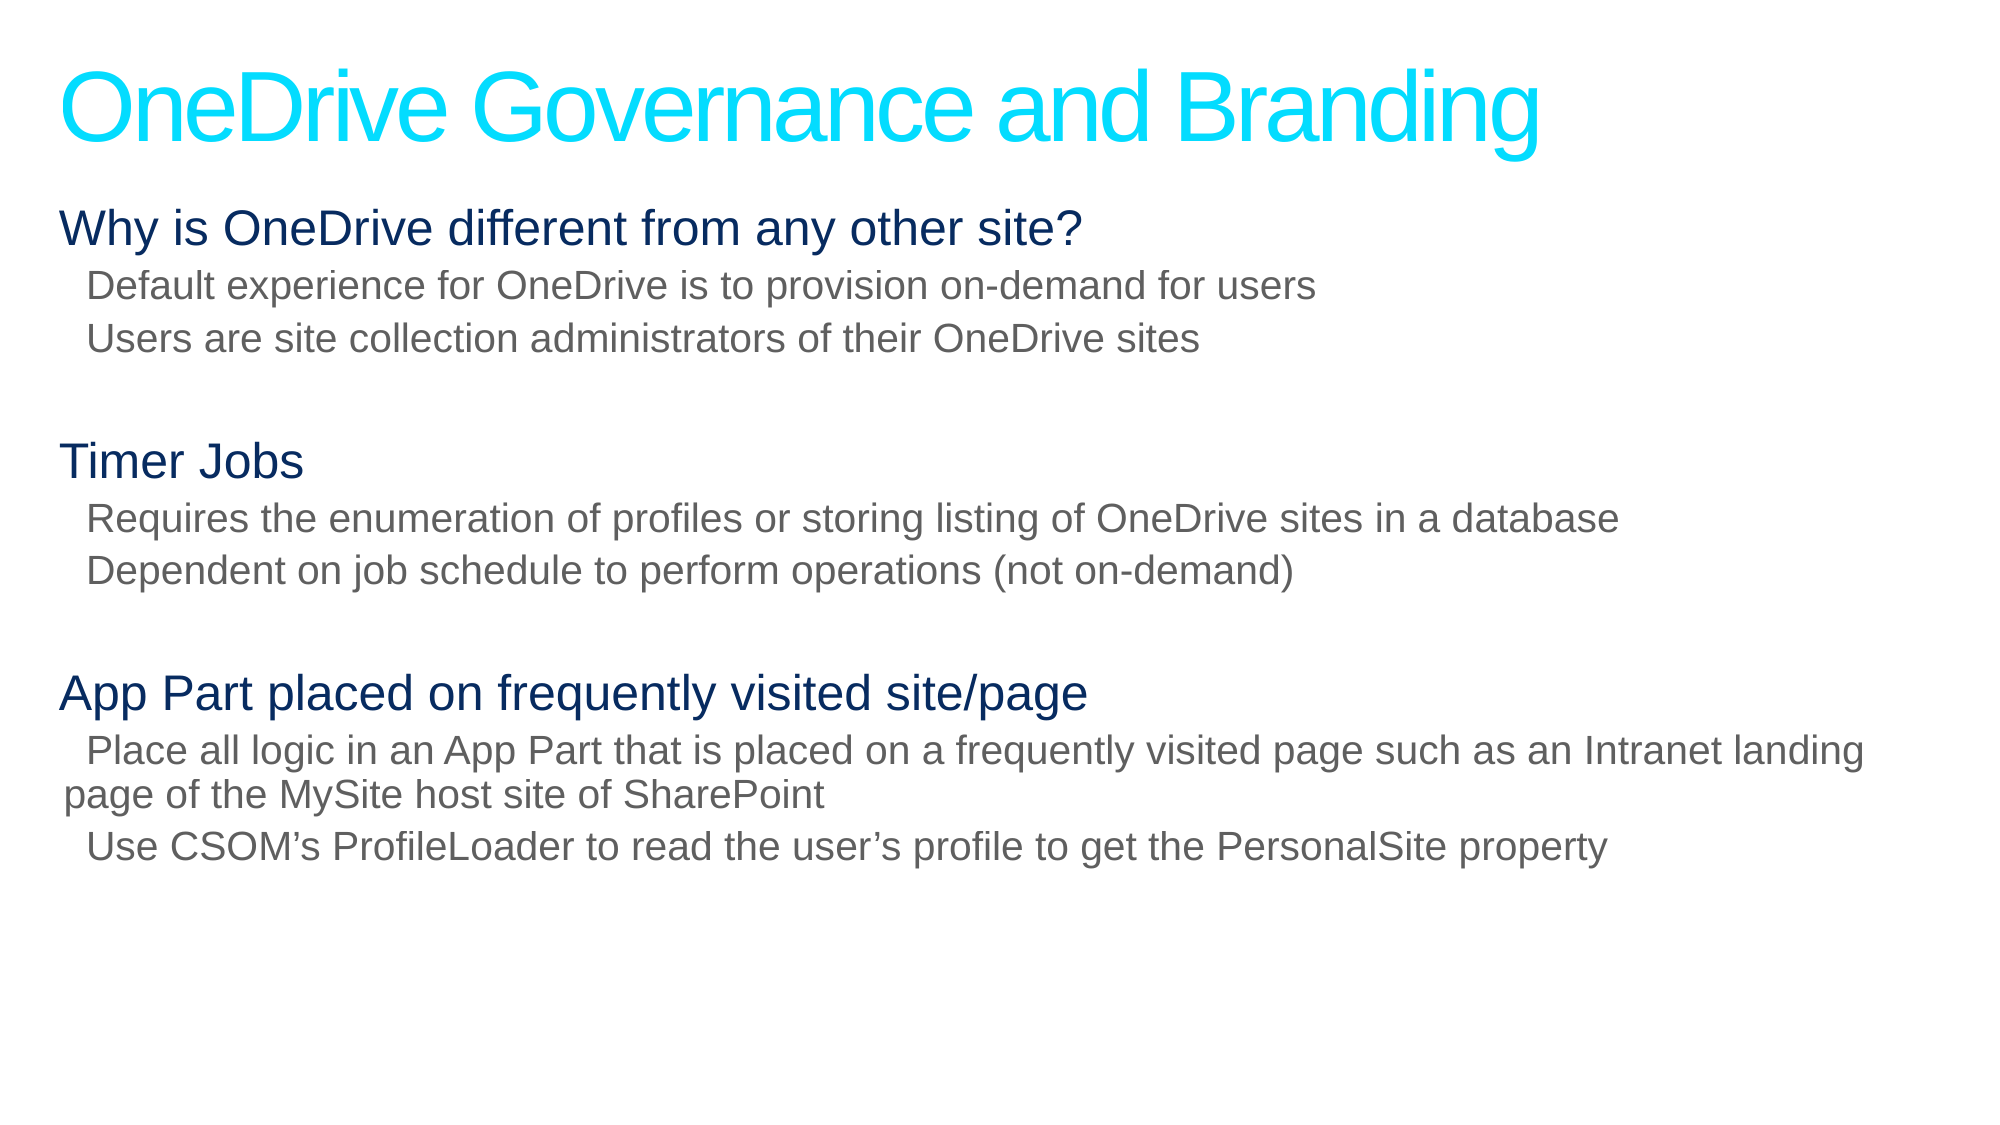

# OneDrive Governance and Branding
Why is OneDrive different from any other site?
  Default experience for OneDrive is to provision on-demand for users
  Users are site collection administrators of their OneDrive sites

Timer Jobs
  Requires the enumeration of profiles or storing listing of OneDrive sites in a database
  Dependent on job schedule to perform operations (not on-demand)

App Part placed on frequently visited site/page
  Place all logic in an App Part that is placed on a frequently visited page such as an Intranet landing page of the MySite host site of SharePoint
  Use CSOM’s ProfileLoader to read the user’s profile to get the PersonalSite property